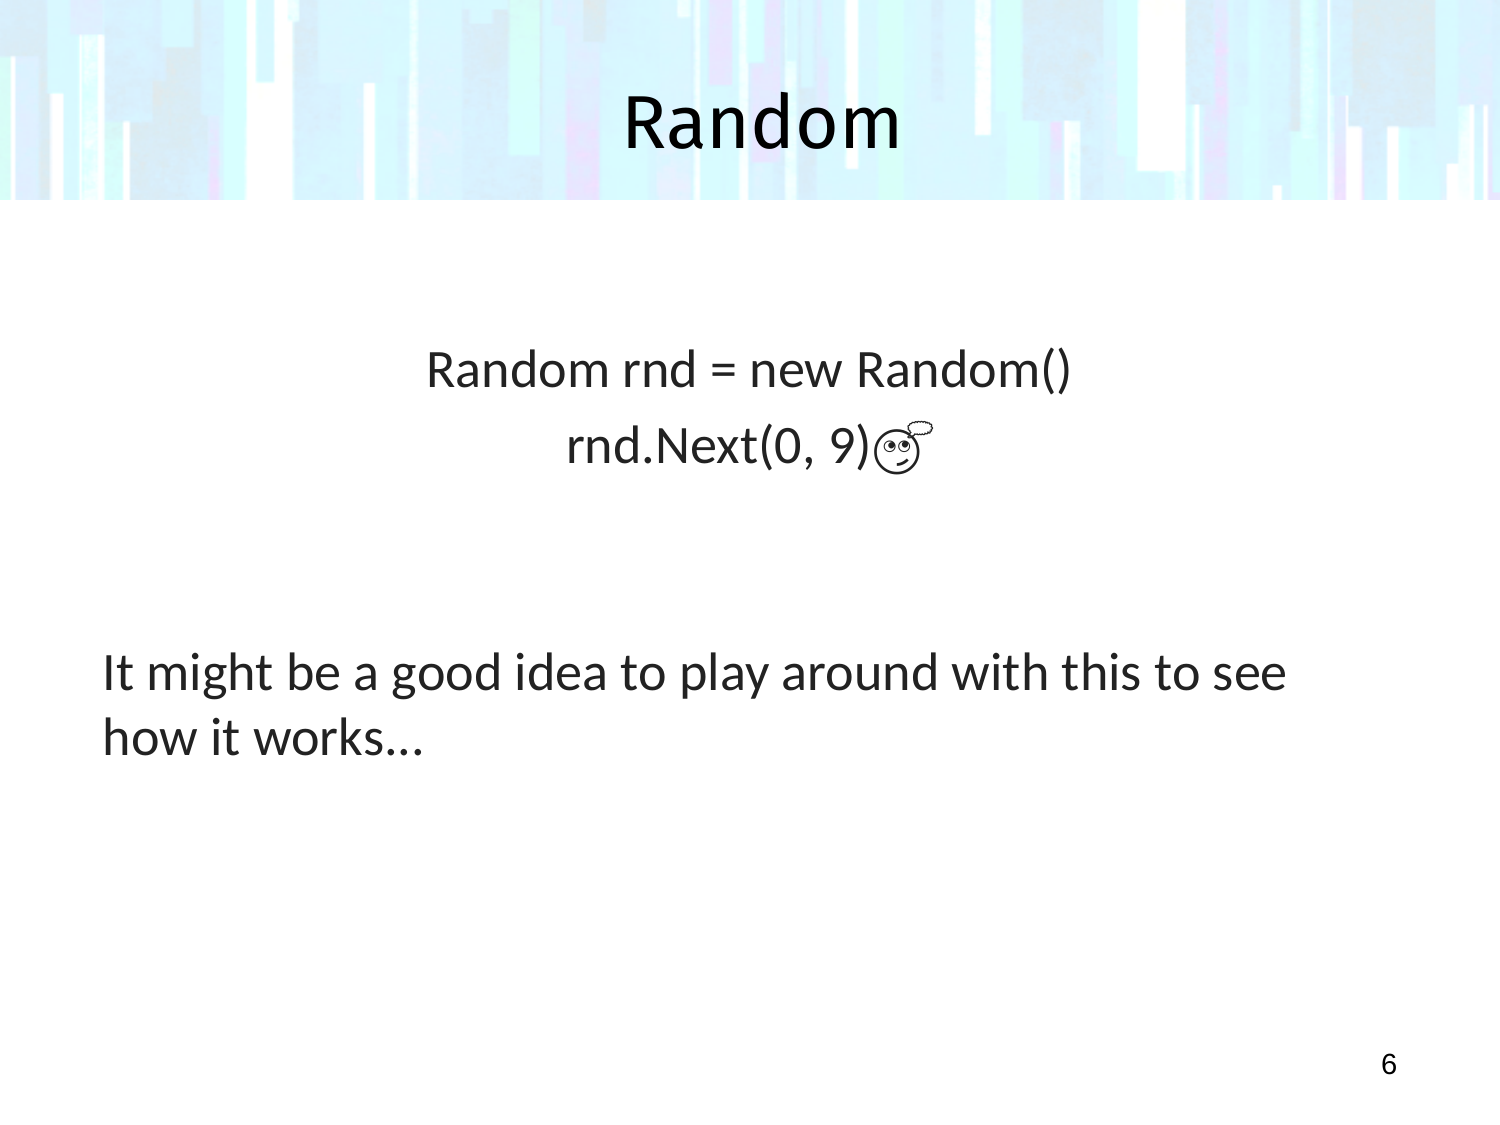

# Random

Random rnd = new Random()
rnd.Next(0, 9)🤔

It might be a good idea to play around with this to see how it works...
6